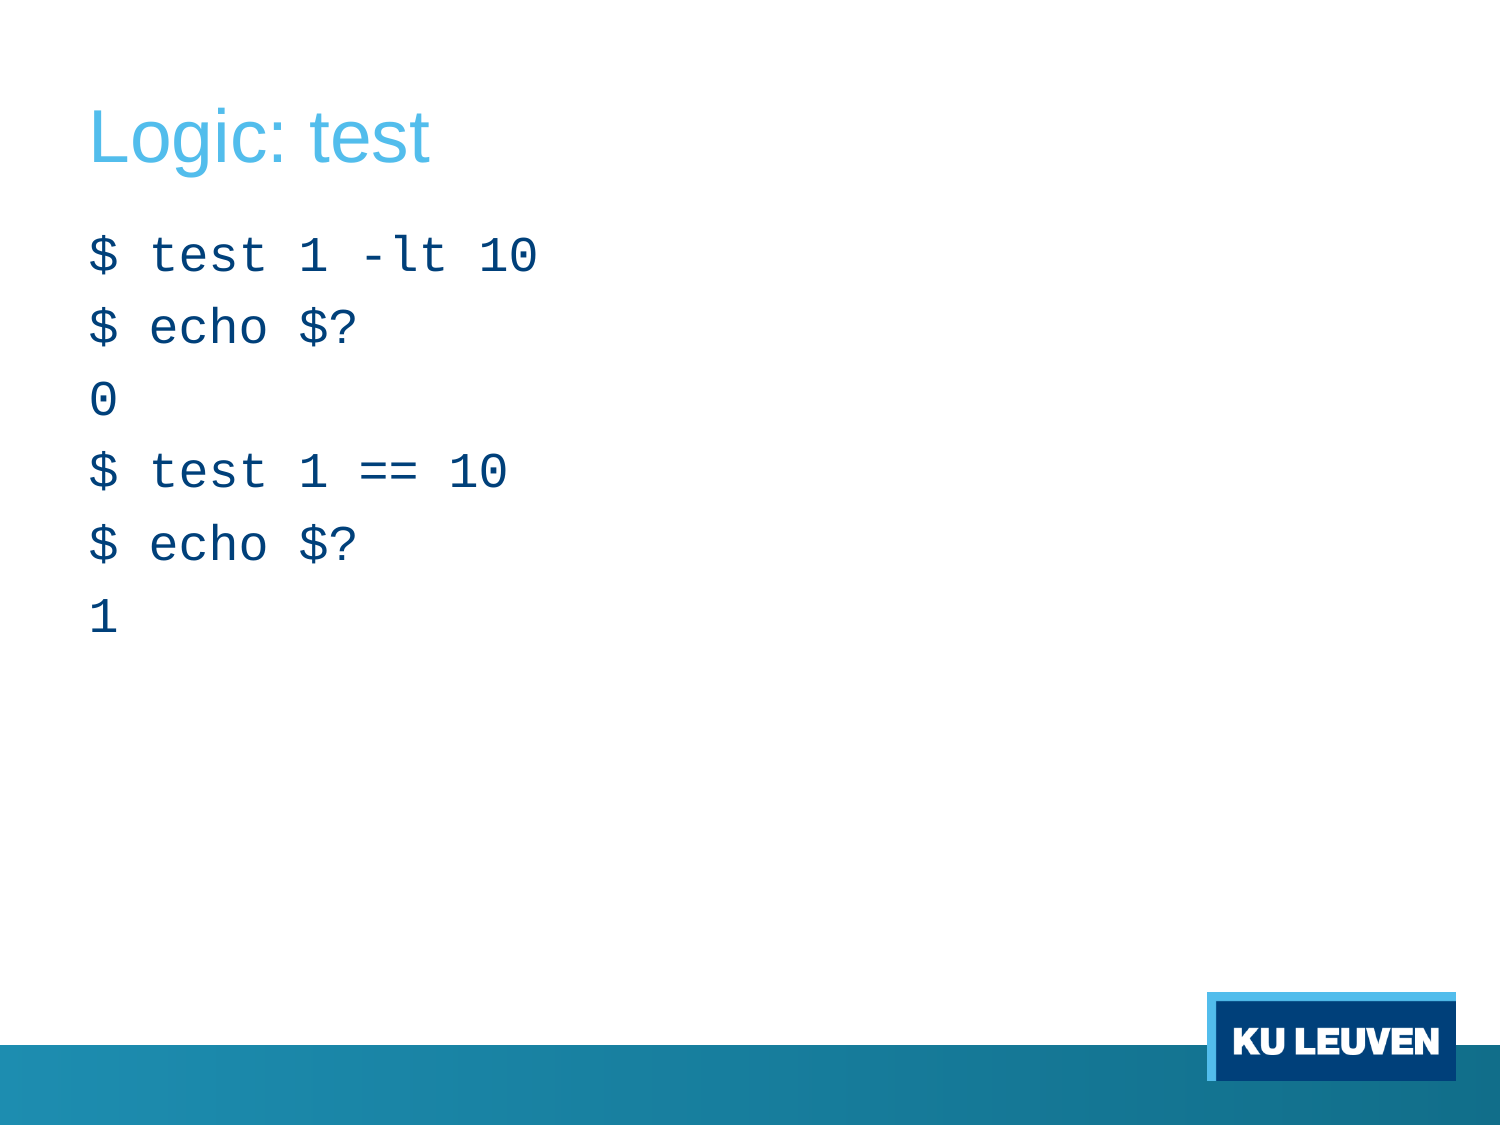

# Logic: test
$ test 1 -lt 10
$ echo $?
0
$ test 1 == 10
$ echo $?
1